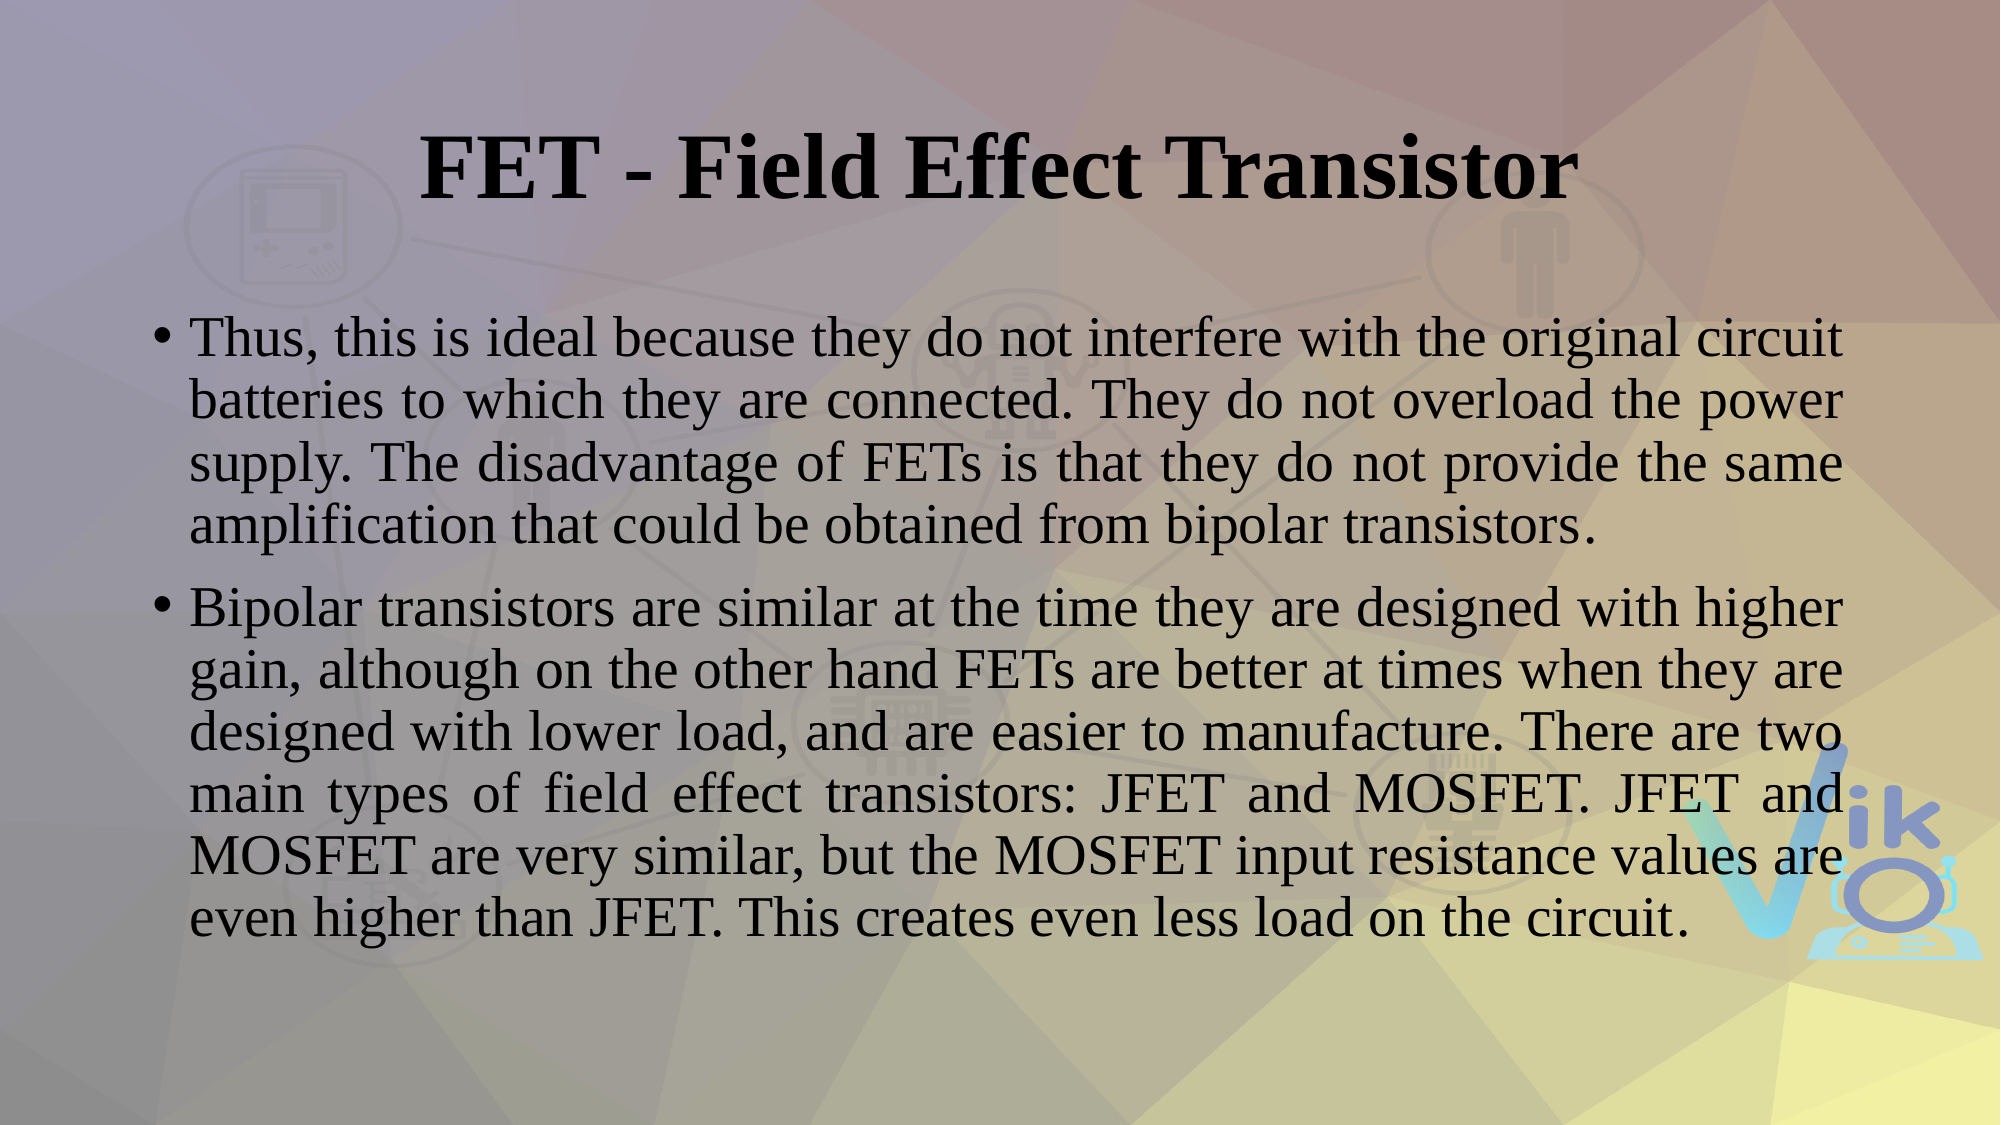

# FET - Field Effect Transistor
Thus, this is ideal because they do not interfere with the original circuit batteries to which they are connected. They do not overload the power supply. The disadvantage of FETs is that they do not provide the same amplification that could be obtained from bipolar transistors.
Bipolar transistors are similar at the time they are designed with higher gain, although on the other hand FETs are better at times when they are designed with lower load, and are easier to manufacture. There are two main types of field effect transistors: JFET and MOSFET. JFET and MOSFET are very similar, but the MOSFET input resistance values are even higher than JFET. This creates even less load on the circuit.